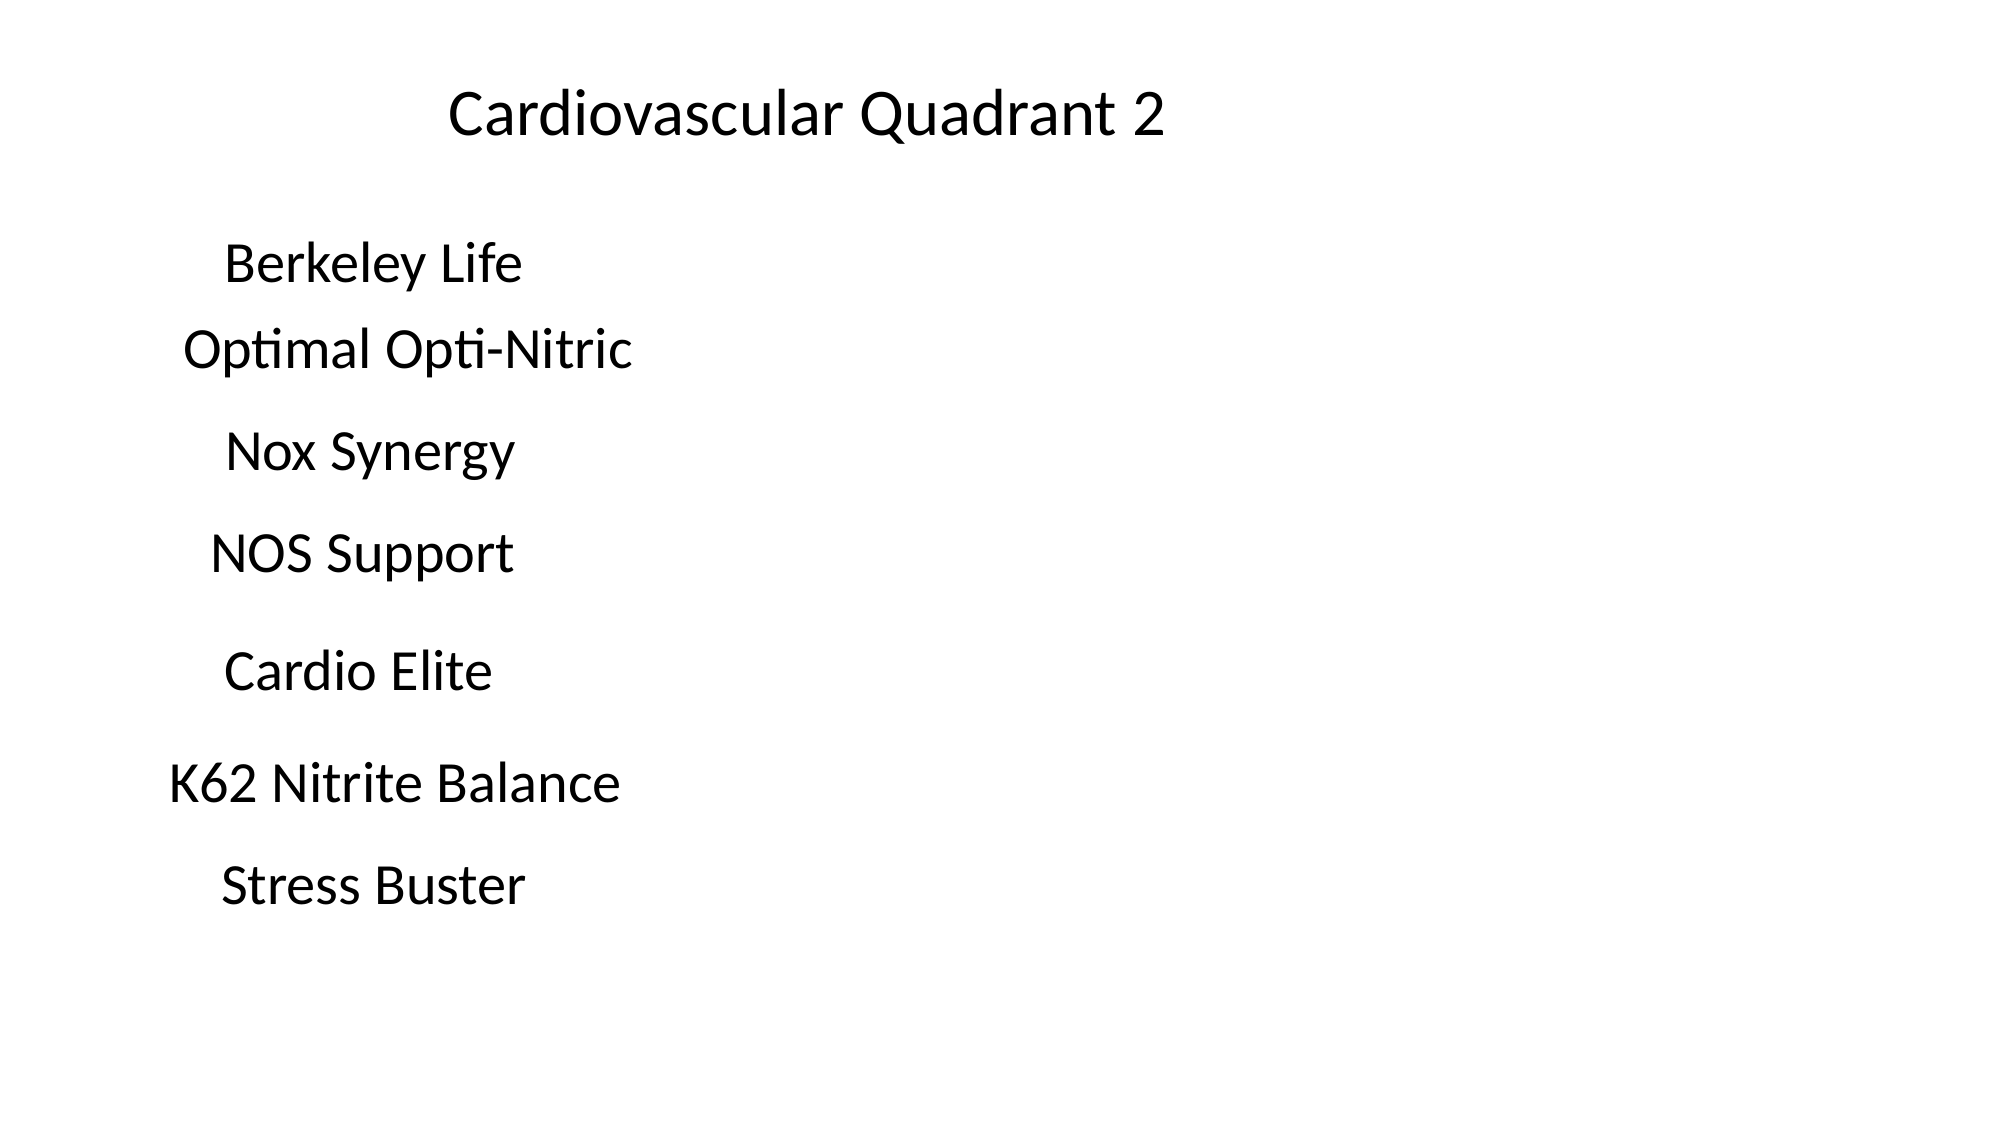

Cardiovascular Quadrant 2
Berkeley Life
Optimal Opti-Nitric
Nox Synergy
NOS Support
Cardio Elite
K62 Nitrite Balance
Stress Buster